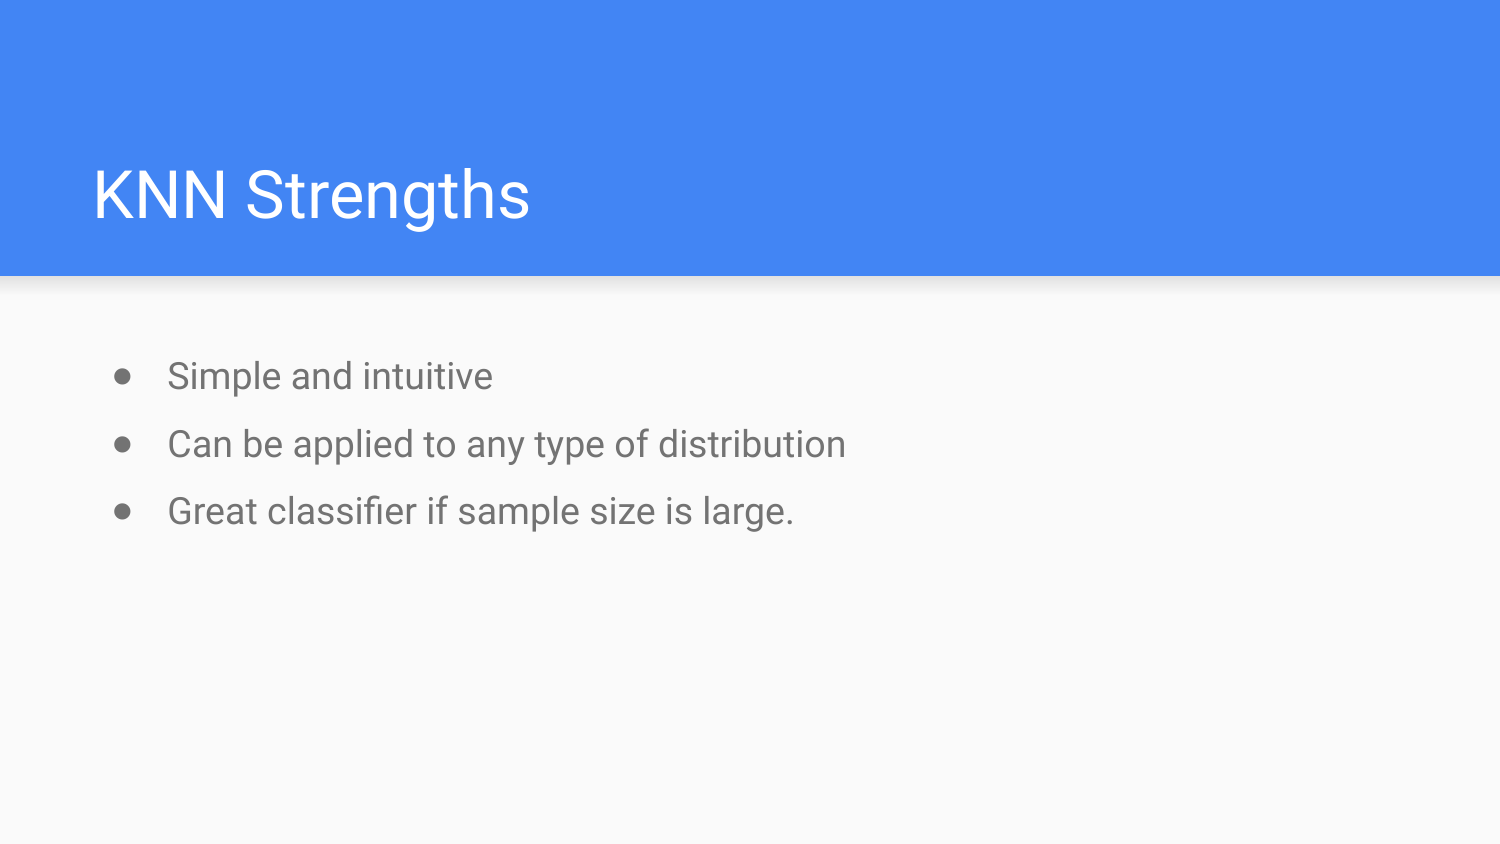

# KNN Strengths
Simple and intuitive
Can be applied to any type of distribution
Great classifier if sample size is large.